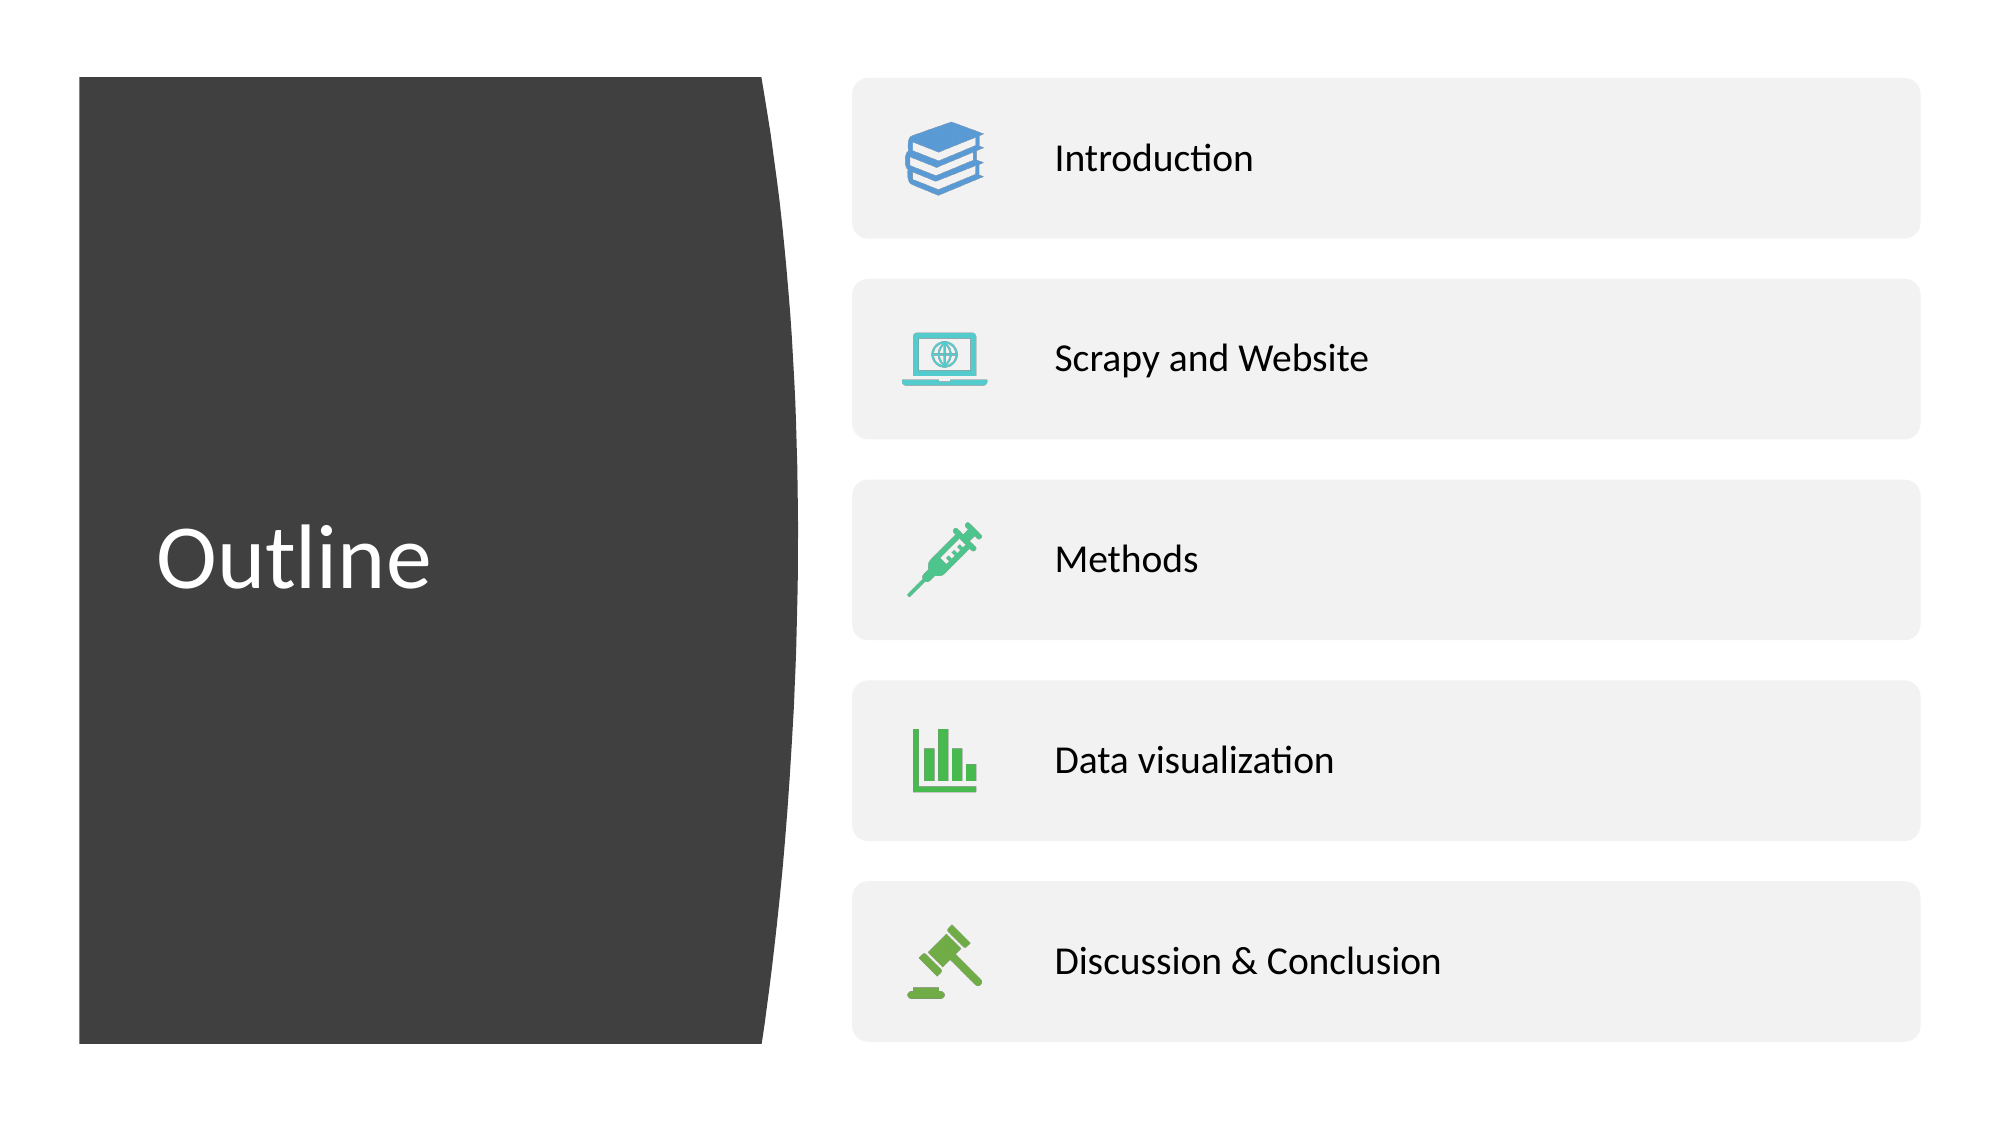

Introduction
Scrapy and Website
Methods
Data visualization
Discussion & Conclusion

# Outline